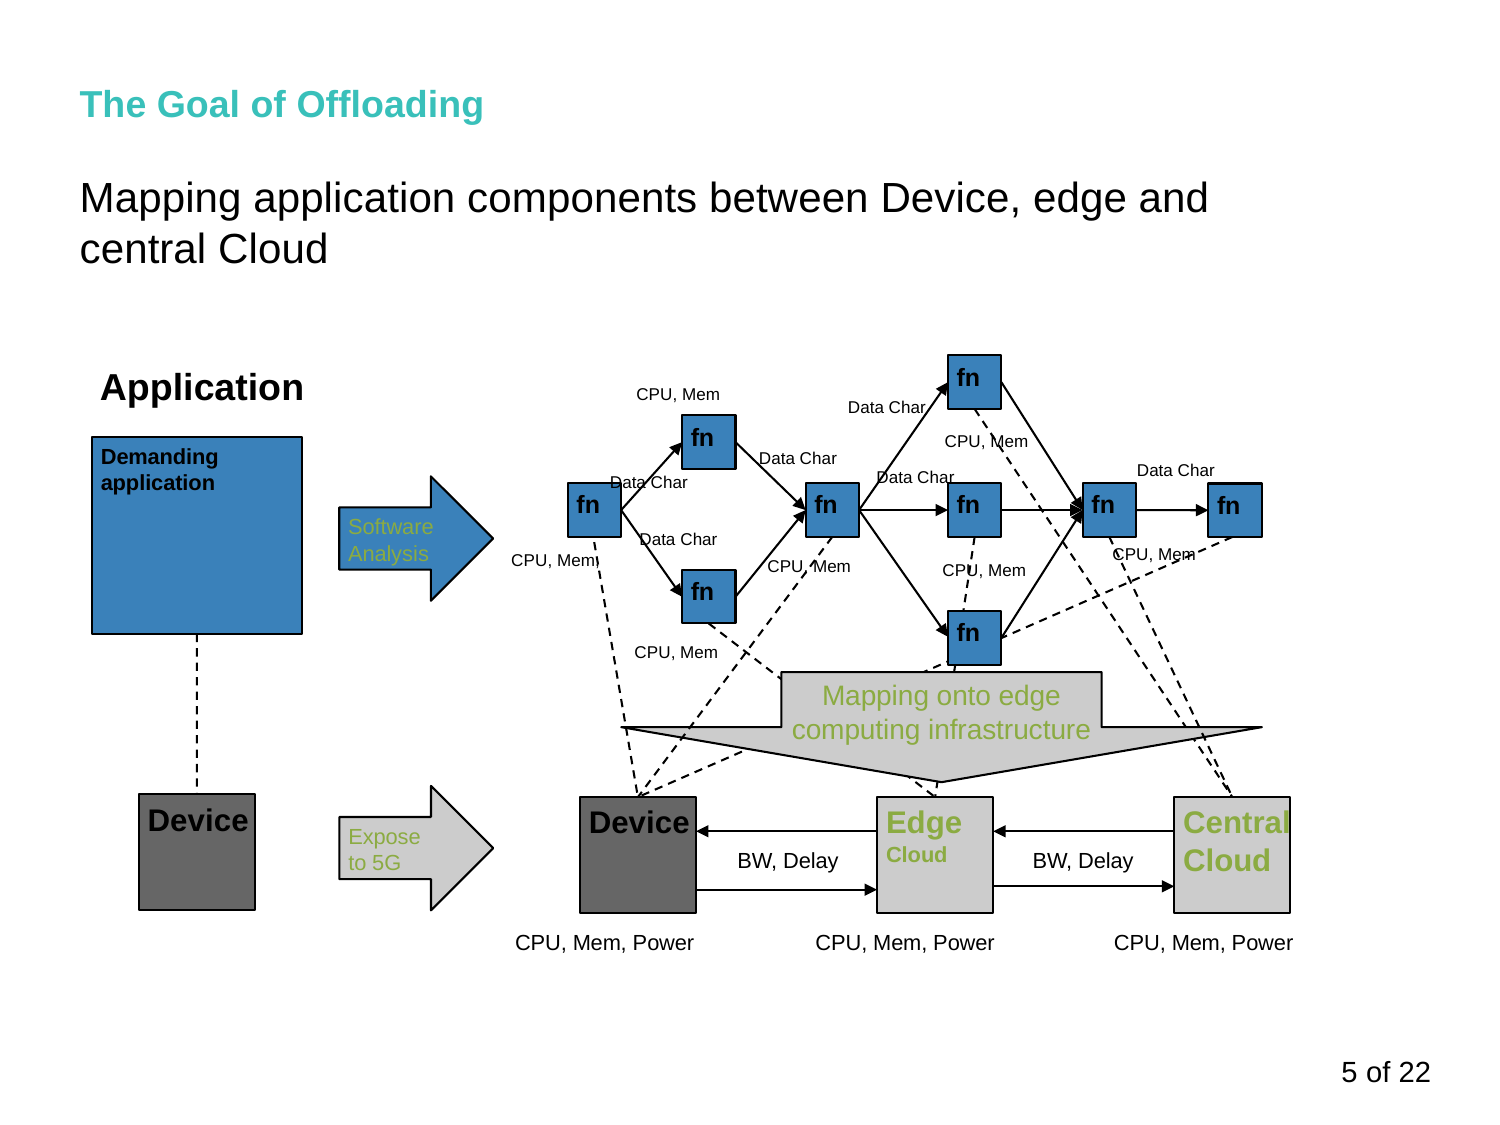

# The Goal of Offloading Mapping application components between Device, edge and central Cloud
fn
Application
CPU, Mem
Data Char
fn
CPU, Mem
Demanding application
Data Char
Data Char
Data Char
Data Char
Software
Analysis
fn
fn
fn
fn
fn
Data Char
CPU, Mem
CPU, Mem,
CPU, Mem
CPU, Mem
fn
fn
CPU, Mem
Mapping onto edge computing infrastructure
Expose
to 5G
Device
Edge
Cloud
Device
Central
Cloud
BW, Delay
BW, Delay
CPU, Mem, Power
CPU, Mem, Power
CPU, Mem, Power
 5 of 22